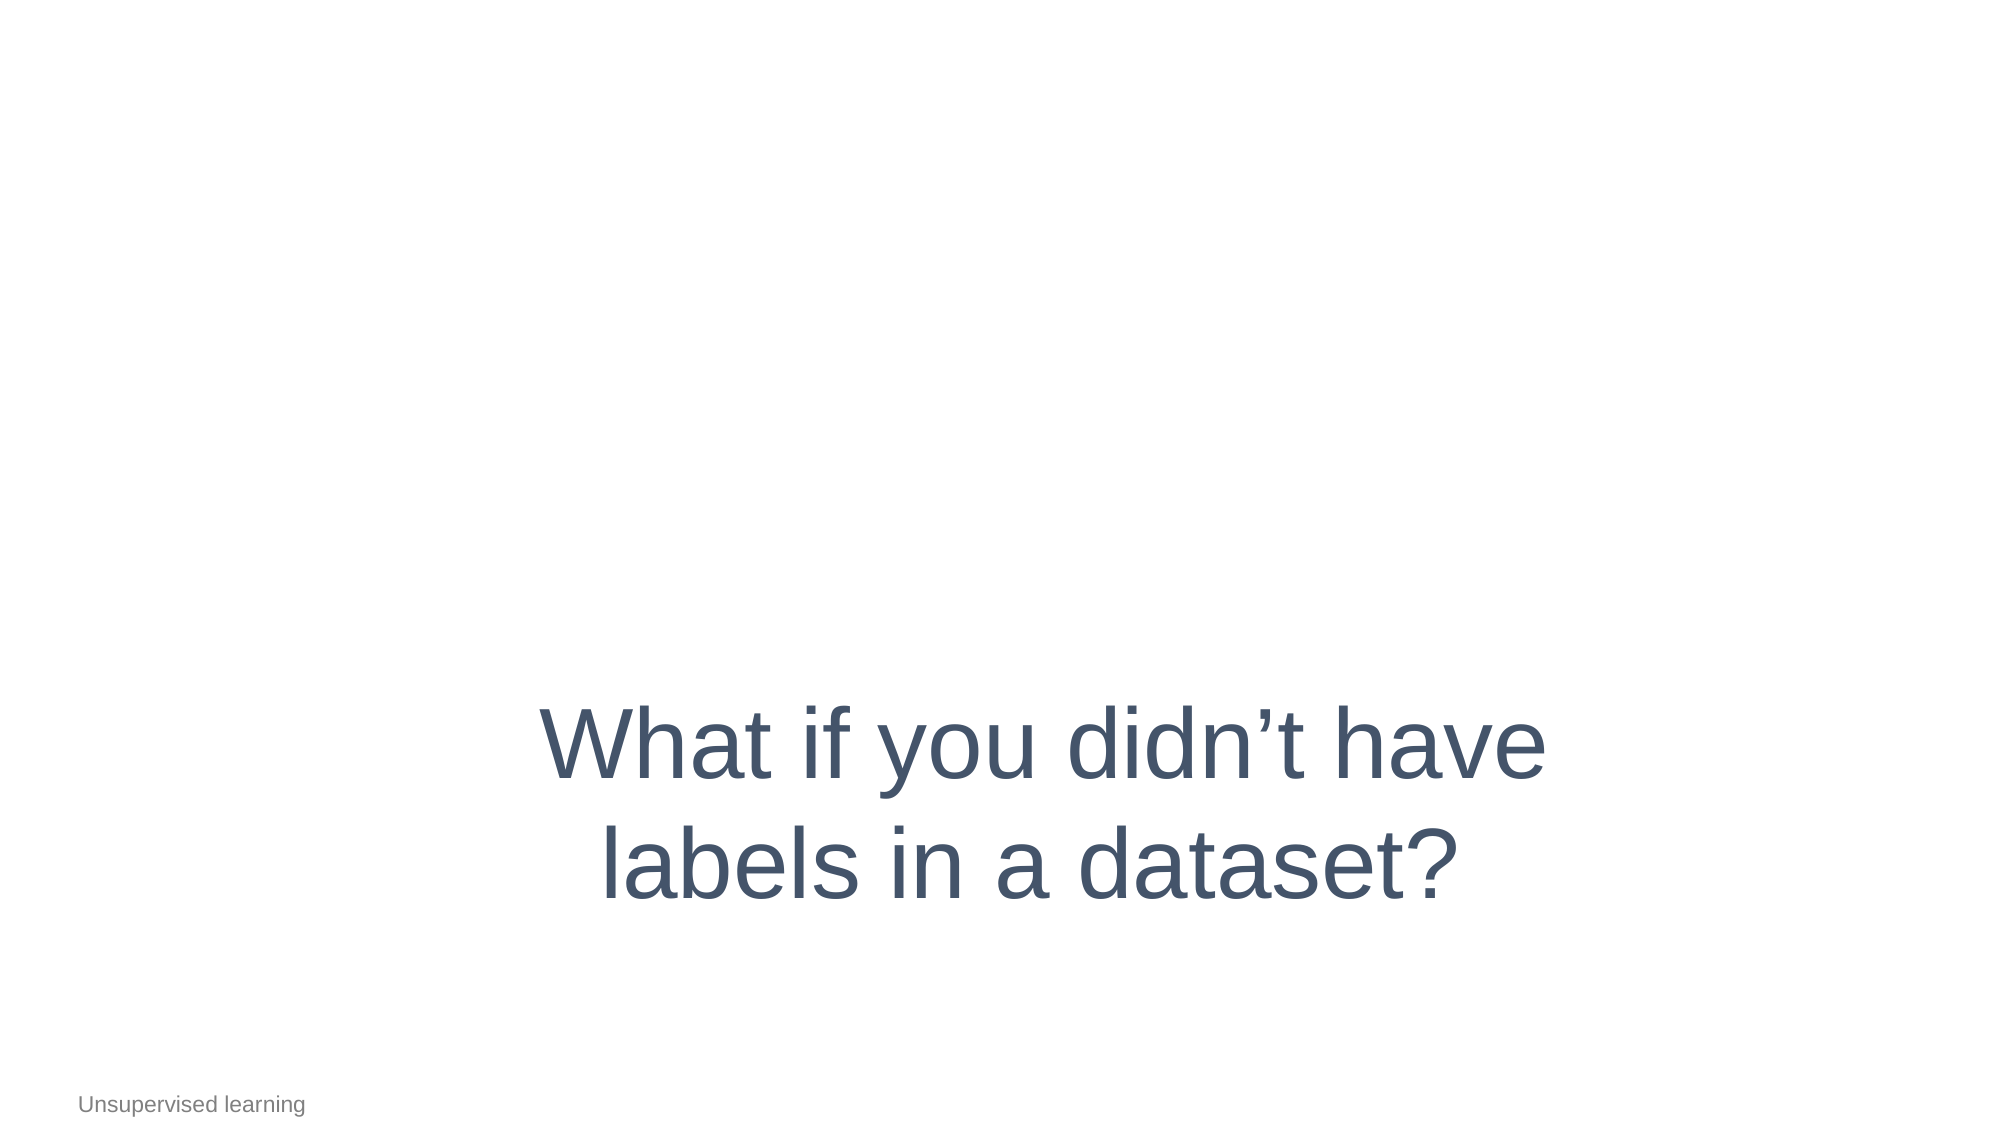

What if you didn’t have labels in a dataset?
Unsupervised learning